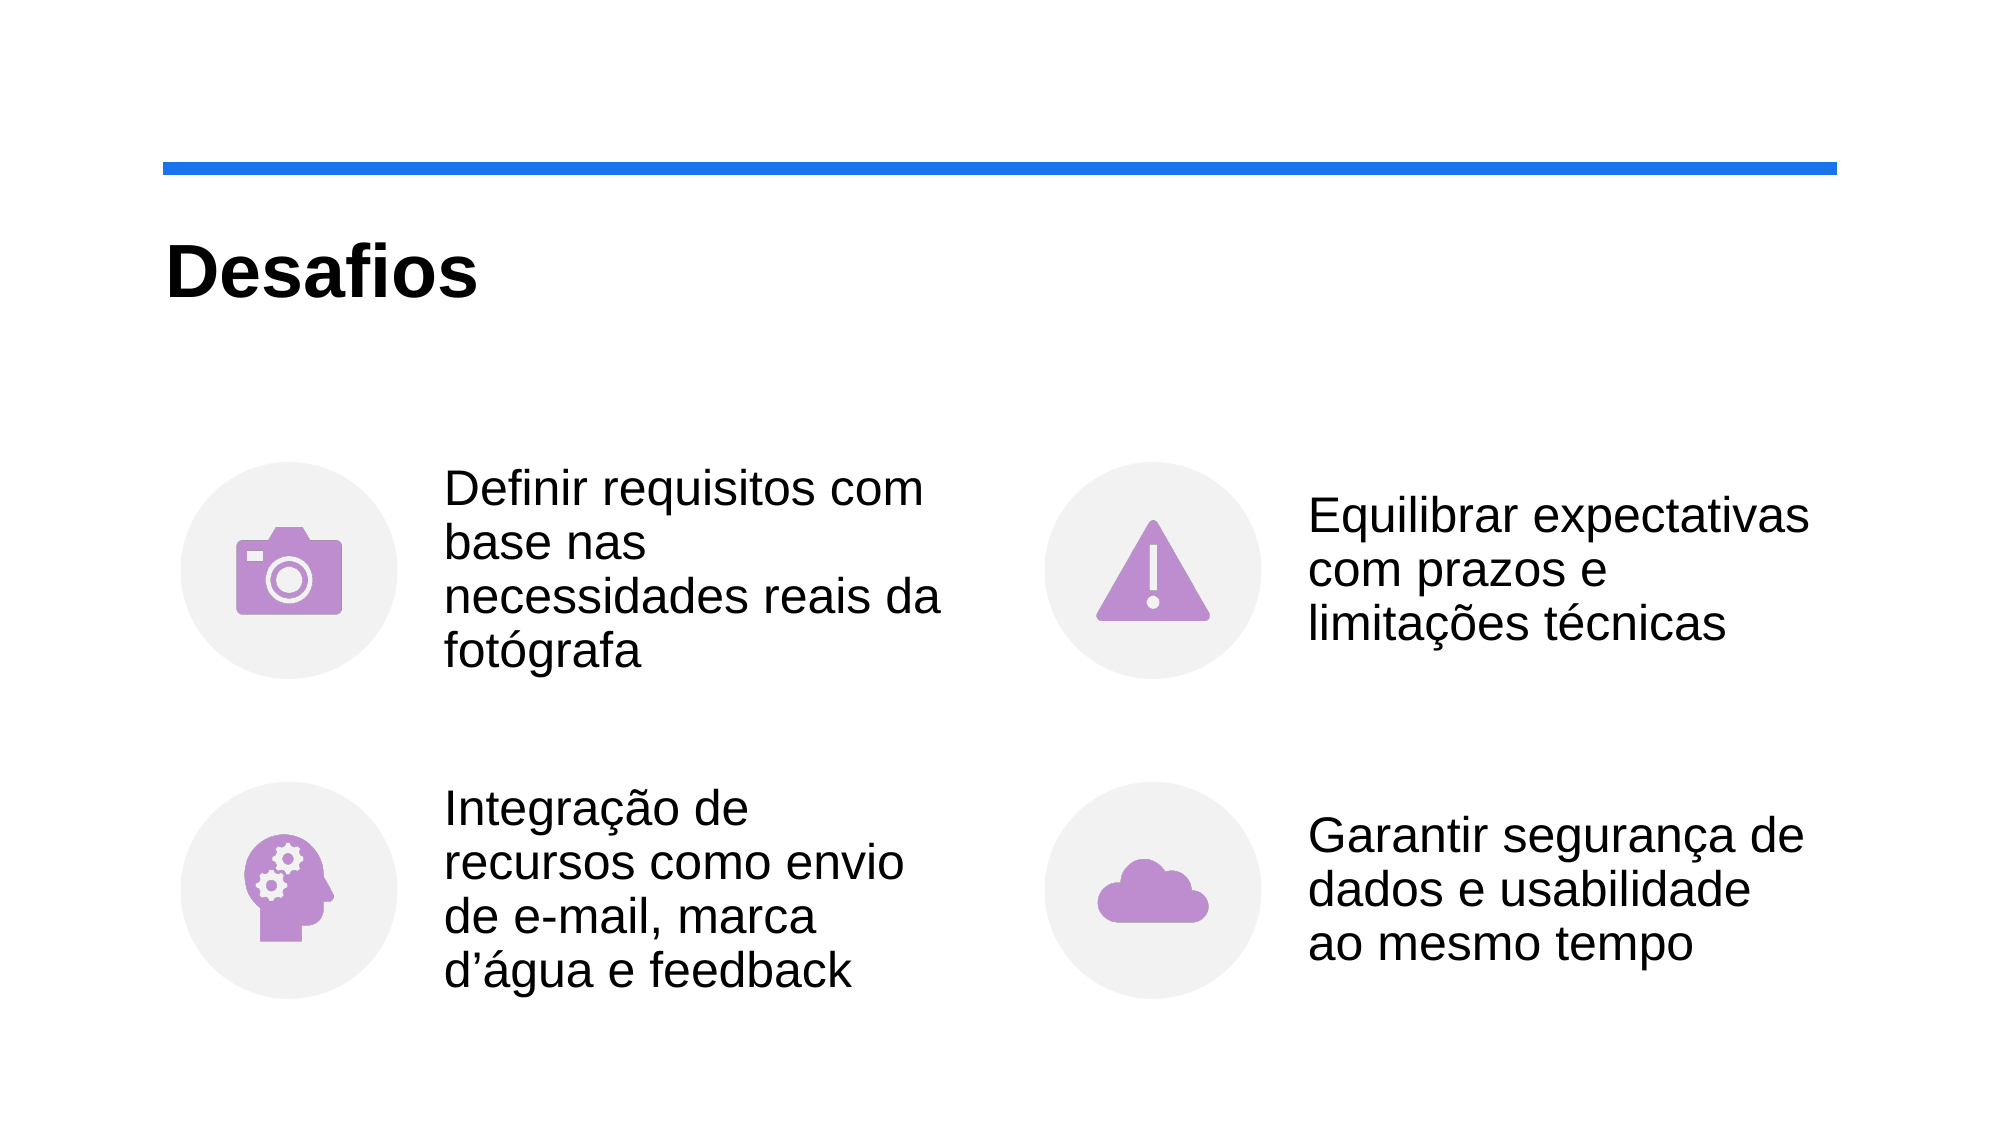

# Desafios
Definir requisitos com base nas necessidades reais da fotógrafa
Equilibrar expectativas com prazos e limitações técnicas
Integração de recursos como envio de e-mail, marca d’água e feedback
Garantir segurança de dados e usabilidade ao mesmo tempo